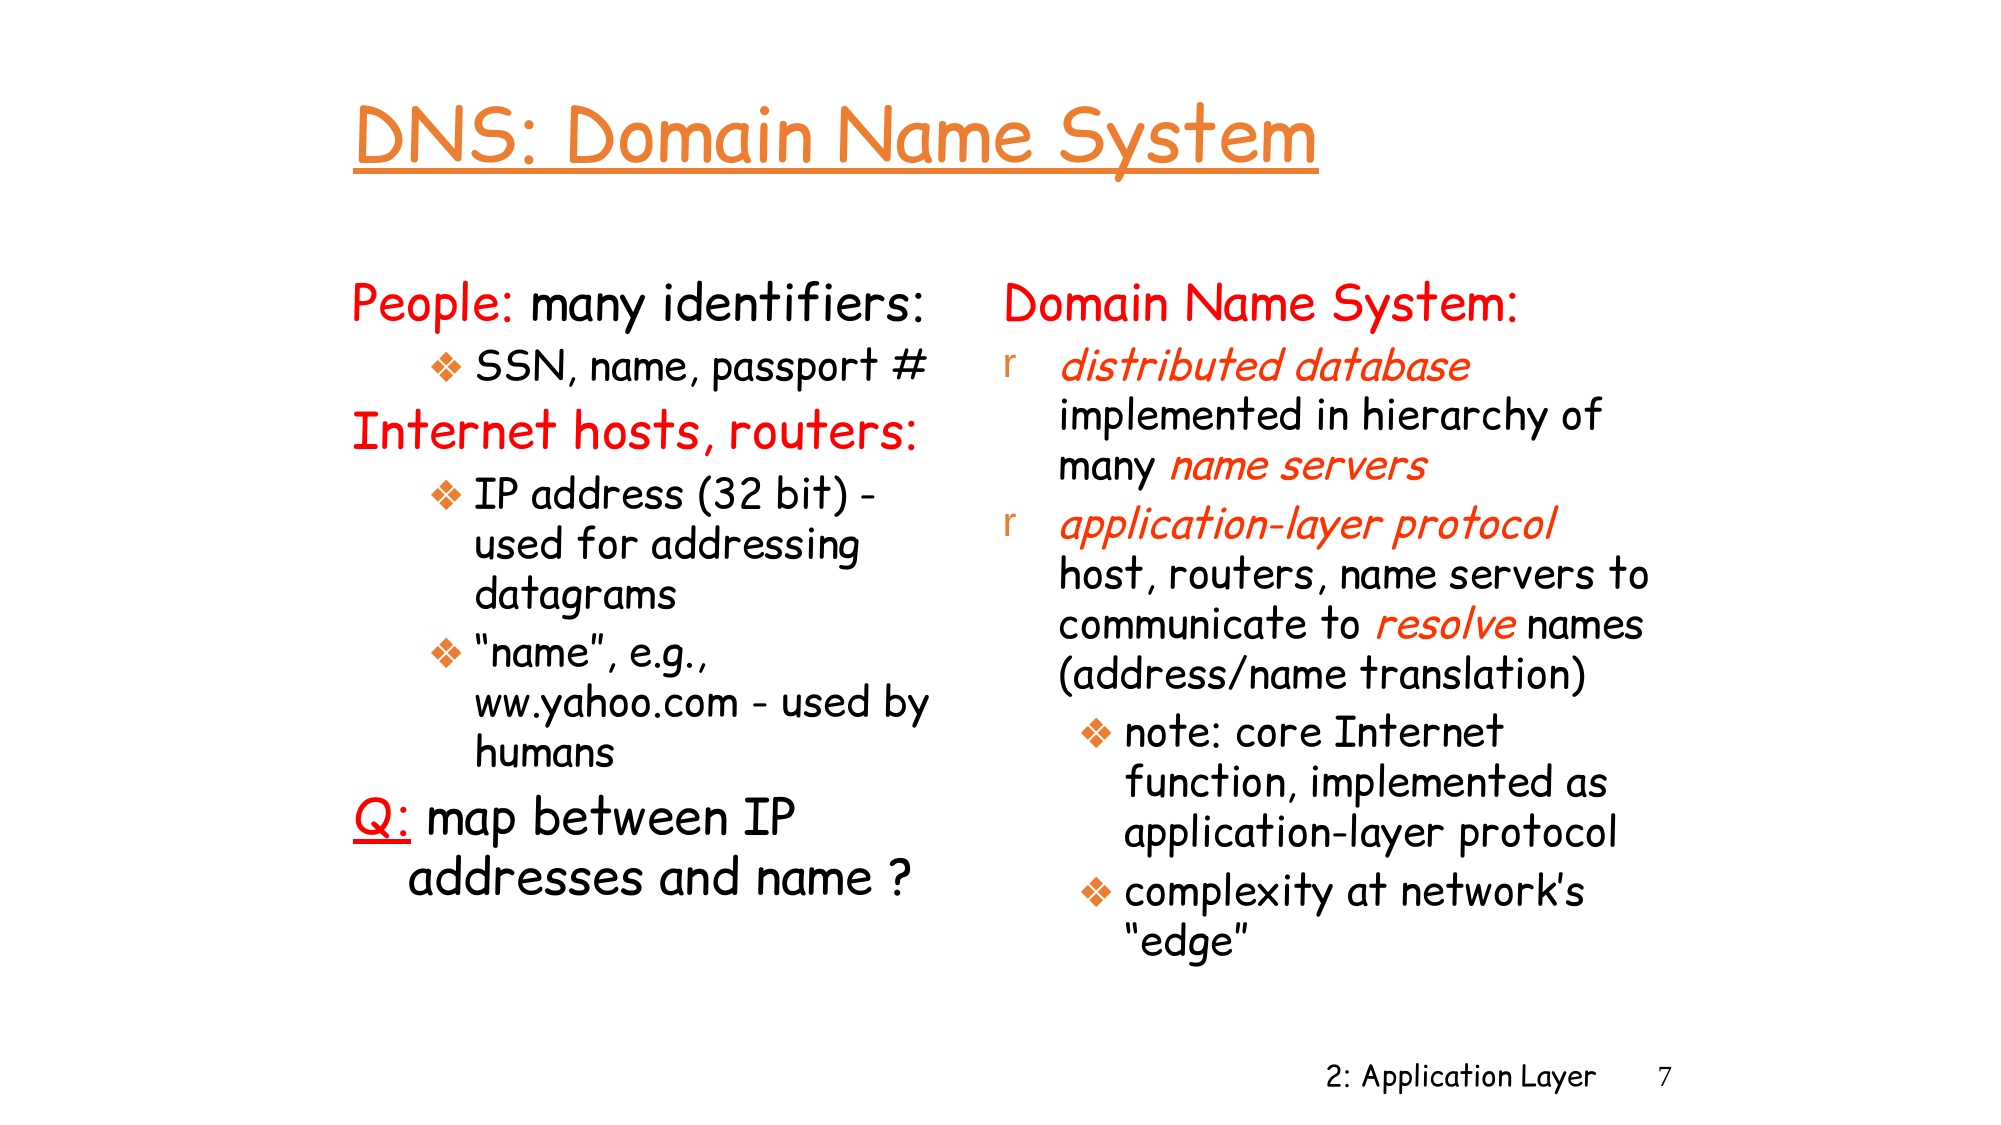

# DNS: Domain Name System
People: many identifiers:
SSN, name, passport #
Internet hosts, routers:
IP address (32 bit) - used for addressing datagrams
“name”, e.g., ww.yahoo.com - used by humans
Q: map between IP addresses and name ?
Domain Name System:
distributed database implemented in hierarchy of many name servers
application-layer protocol host, routers, name servers to communicate to resolve names (address/name translation)
note: core Internet function, implemented as application-layer protocol
complexity at network’s “edge”
2: Application Layer
7